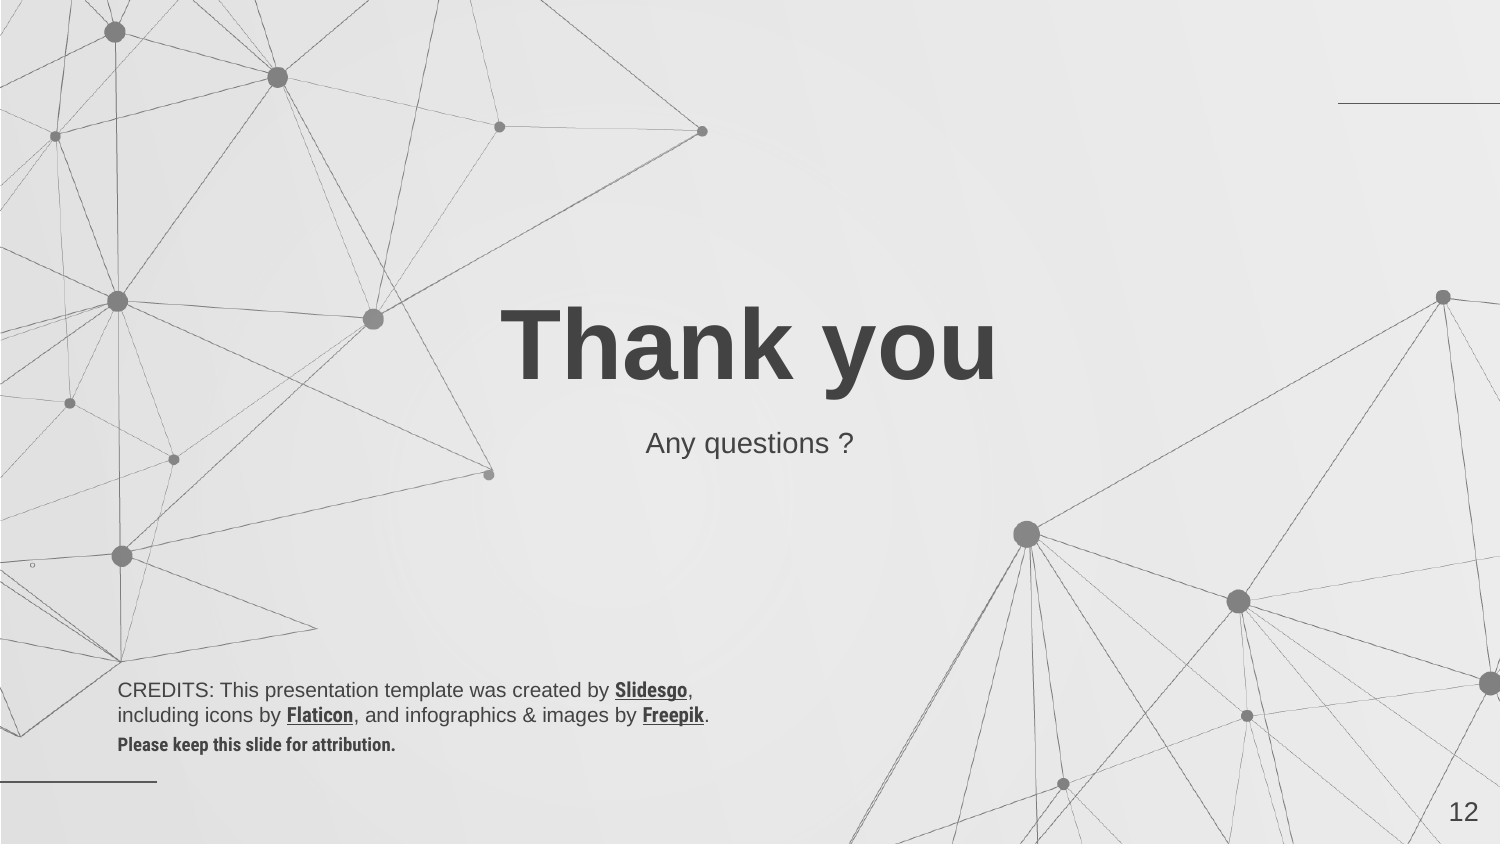

# Thank you
Any questions ?
12